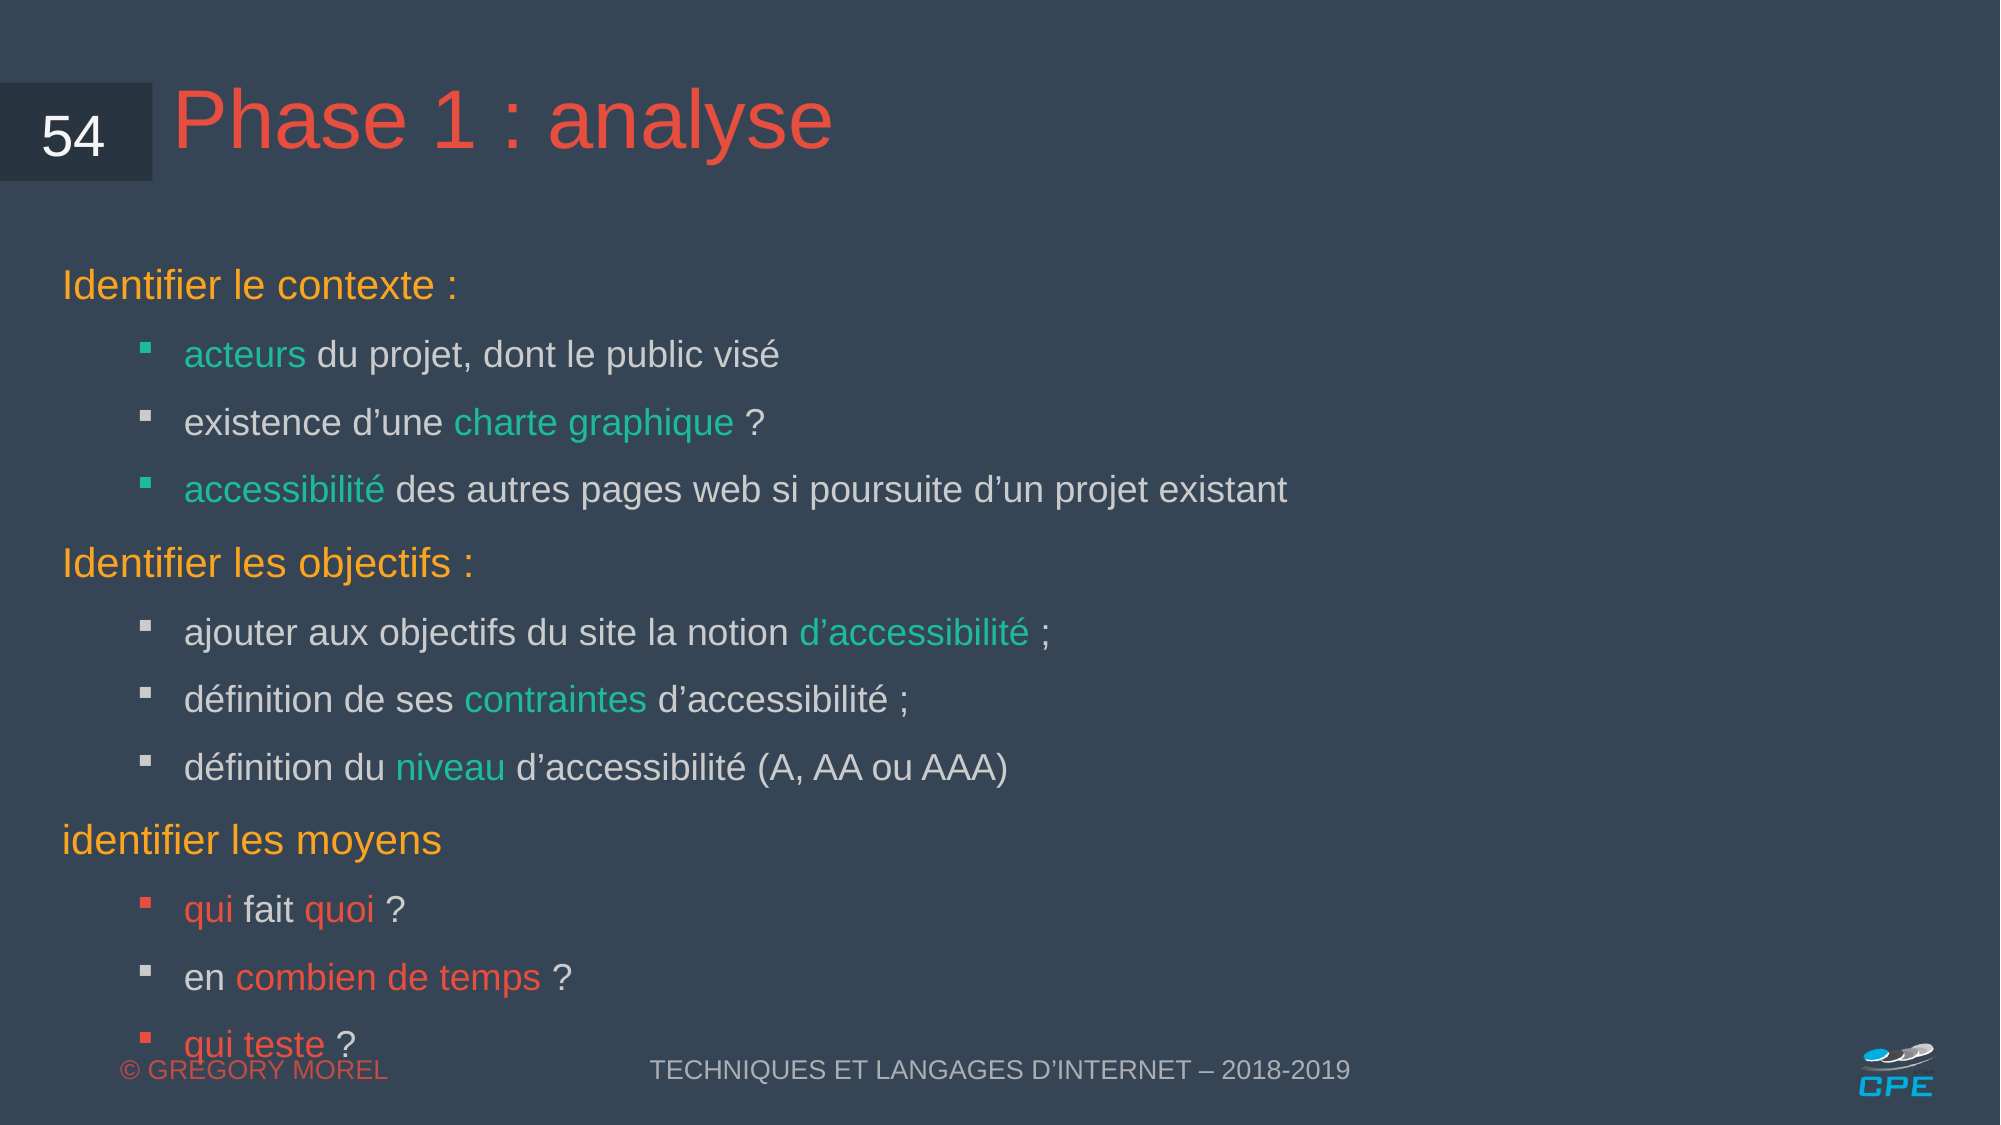

# Phase 1 : analyse
54
Identifier le contexte :
acteurs du projet, dont le public visé
existence d’une charte graphique ?
accessibilité des autres pages web si poursuite d’un projet existant
Identifier les objectifs :
ajouter aux objectifs du site la notion d’accessibilité ;
définition de ses contraintes d’accessibilité ;
définition du niveau d’accessibilité (A, AA ou AAA)
identifier les moyens
qui fait quoi ?
en combien de temps ?
qui teste ?